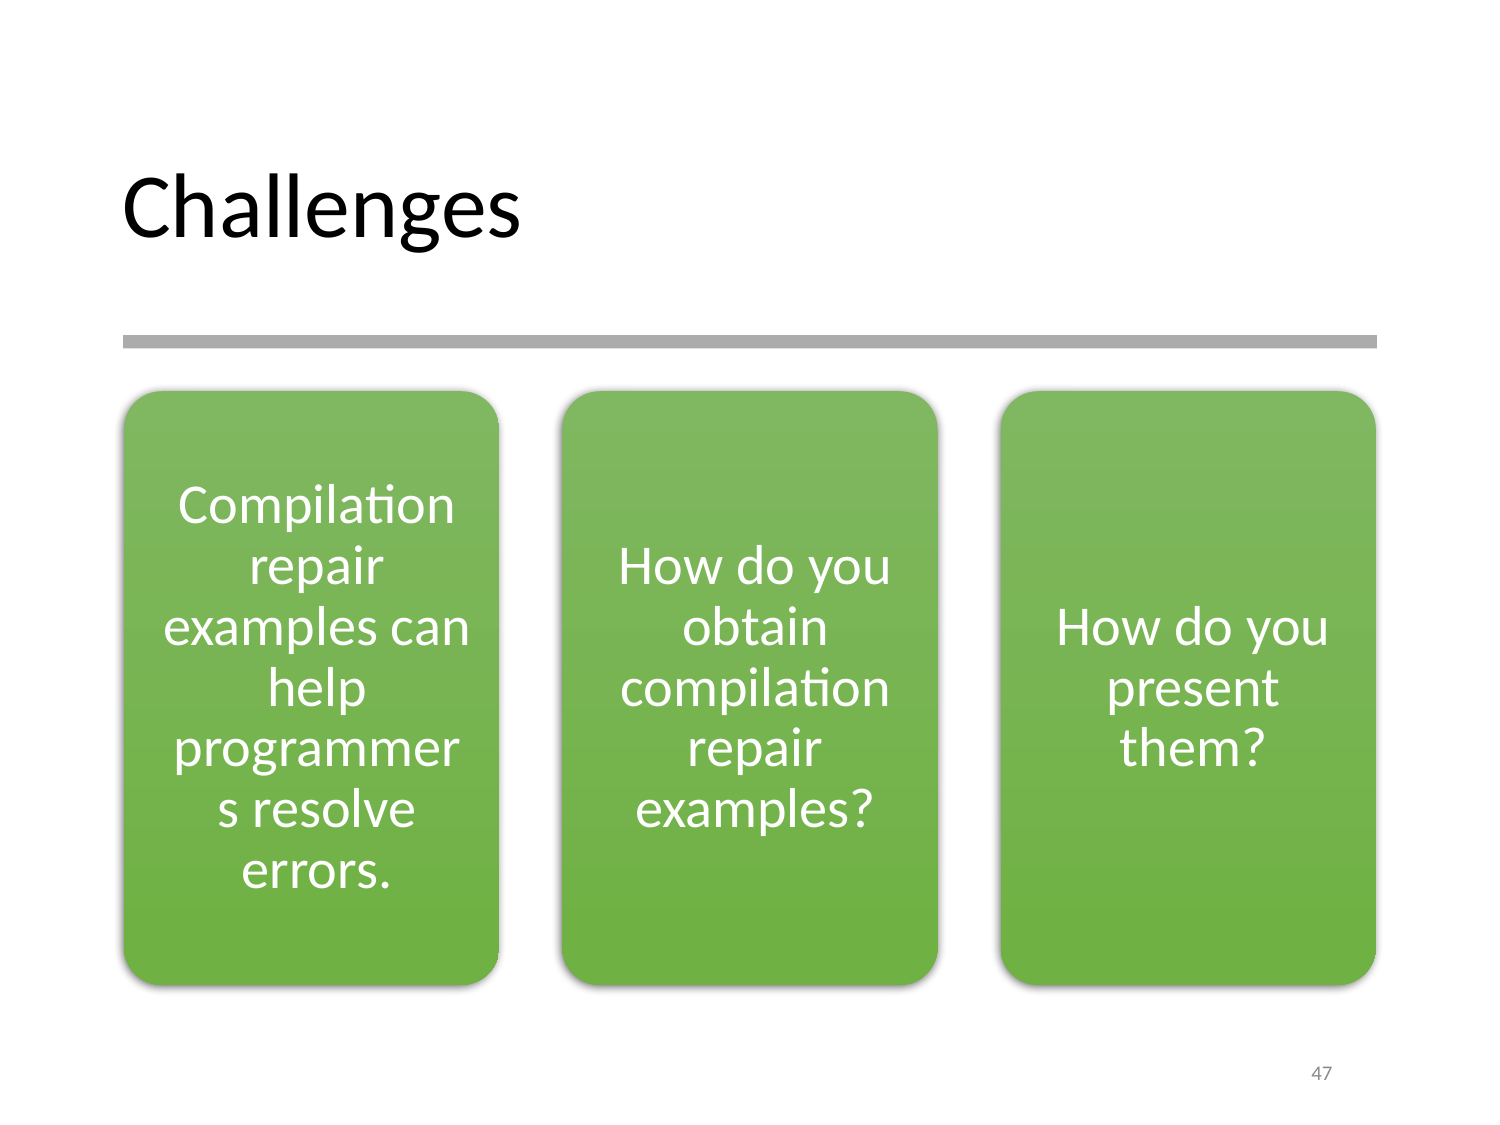

# Challenges

Compilation repair examples can help programmers resolve errors.
How do you obtain compilation repair examples?
How do you present them?
47